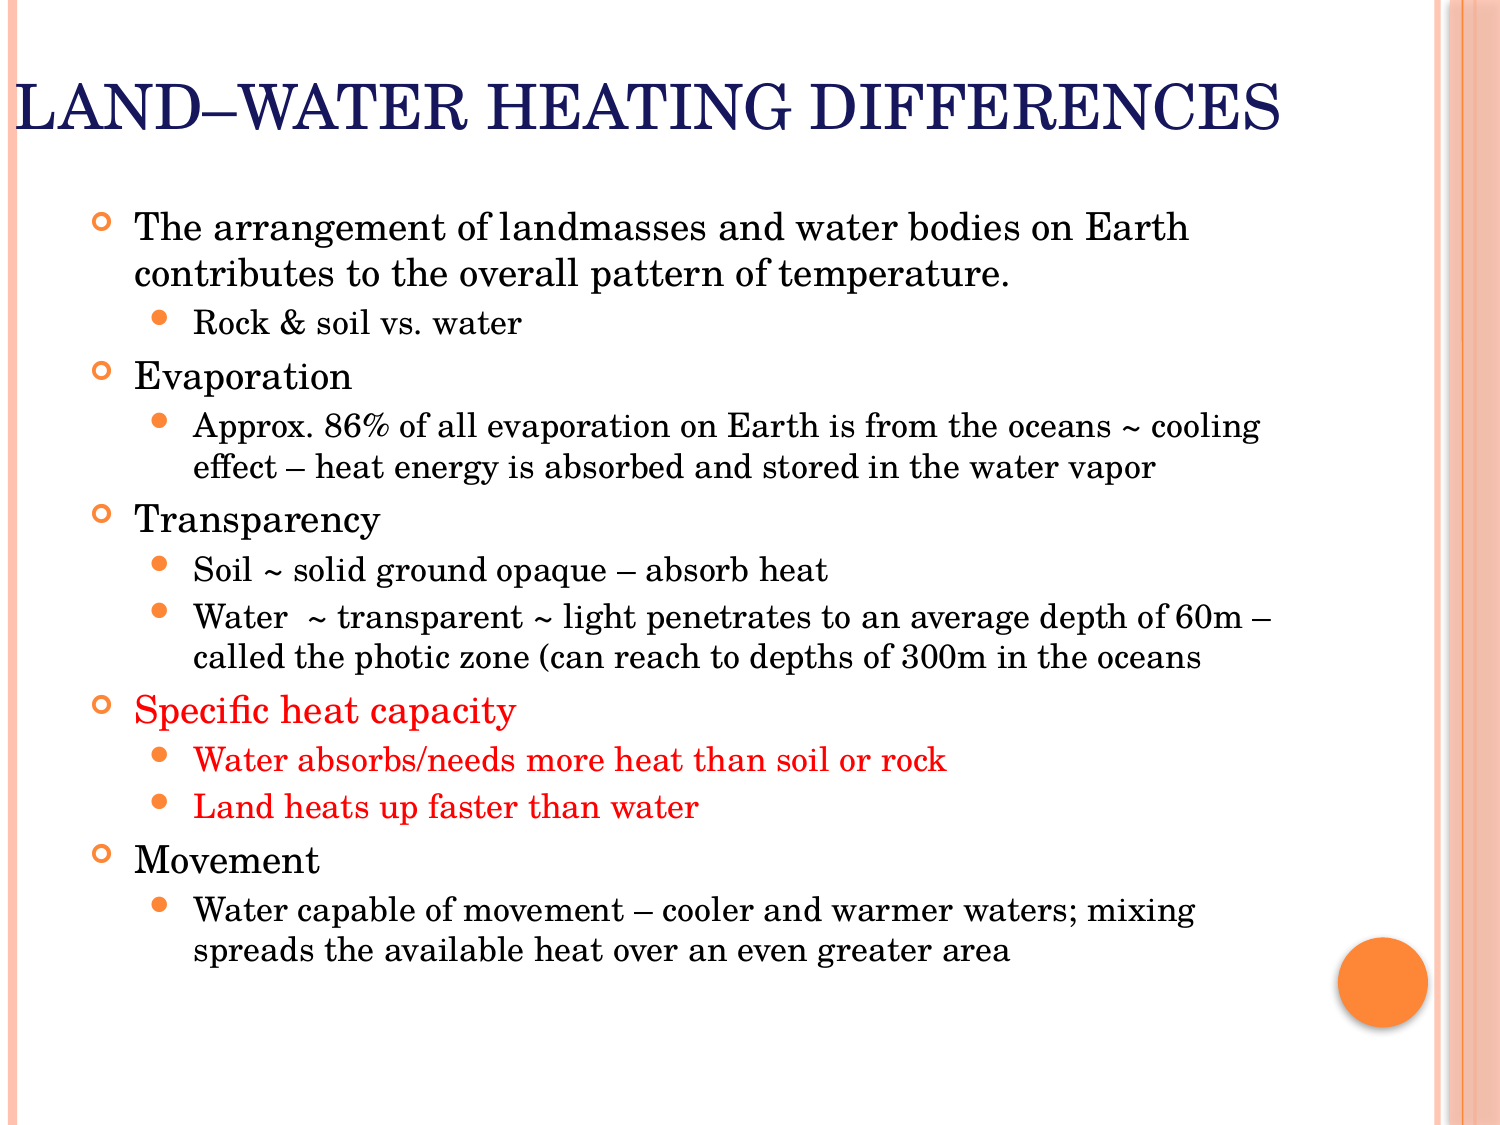

# Land–Water Heating Differences
The arrangement of landmasses and water bodies on Earth contributes to the overall pattern of temperature.
Rock & soil vs. water
Evaporation
Approx. 86% of all evaporation on Earth is from the oceans ~ cooling effect – heat energy is absorbed and stored in the water vapor
Transparency
Soil ~ solid ground opaque – absorb heat
Water  ~ transparent ~ light penetrates to an average depth of 60m – called the photic zone (can reach to depths of 300m in the oceans
Specific heat capacity
Water absorbs/needs more heat than soil or rock
Land heats up faster than water
Movement
Water capable of movement – cooler and warmer waters; mixing spreads the available heat over an even greater area